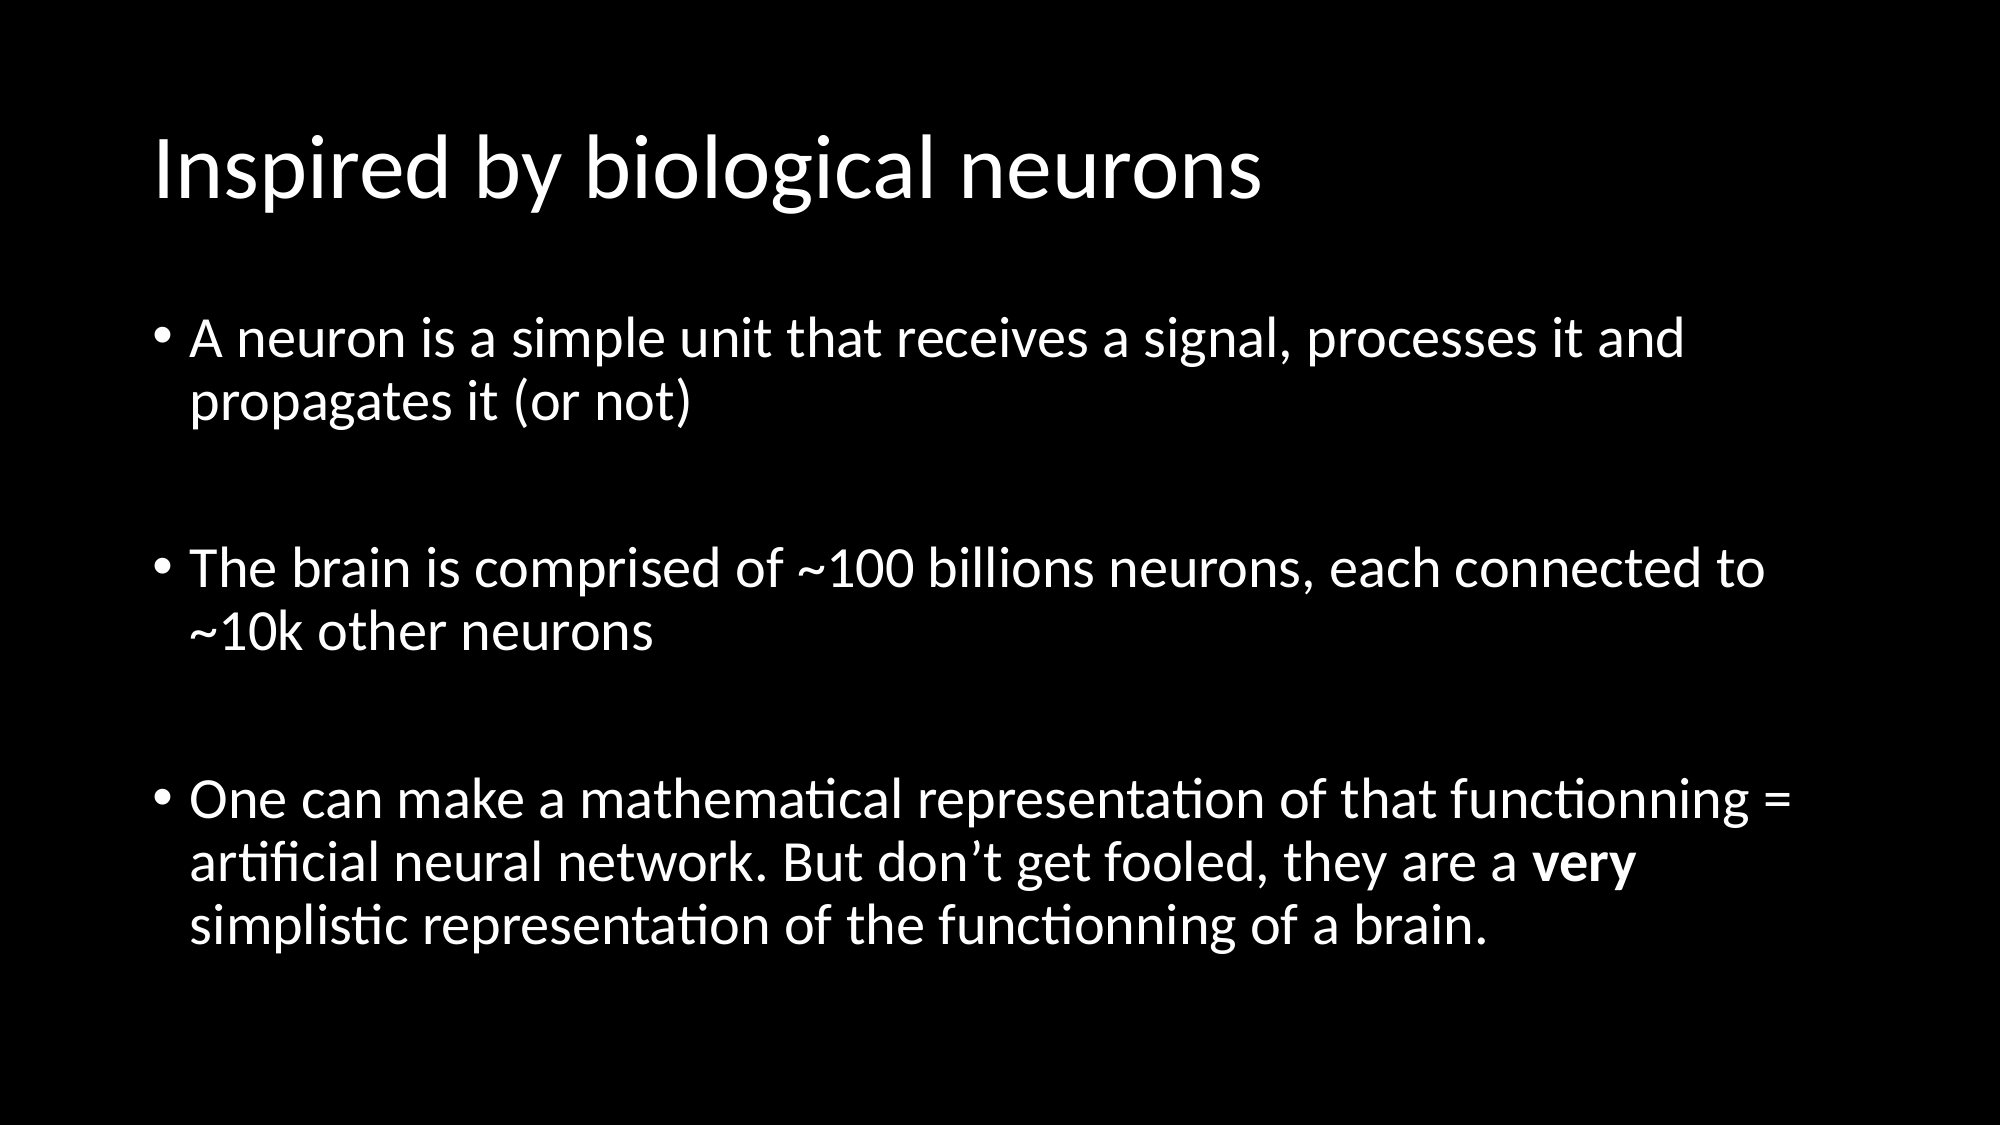

# Inspired by biological neurons
A neuron is a simple unit that receives a signal, processes it and propagates it (or not)

The brain is comprised of ~100 billions neurons, each connected to ~10k other neurons

One can make a mathematical representation of that functionning = artificial neural network. But don’t get fooled, they are a very simplistic representation of the functionning of a brain.